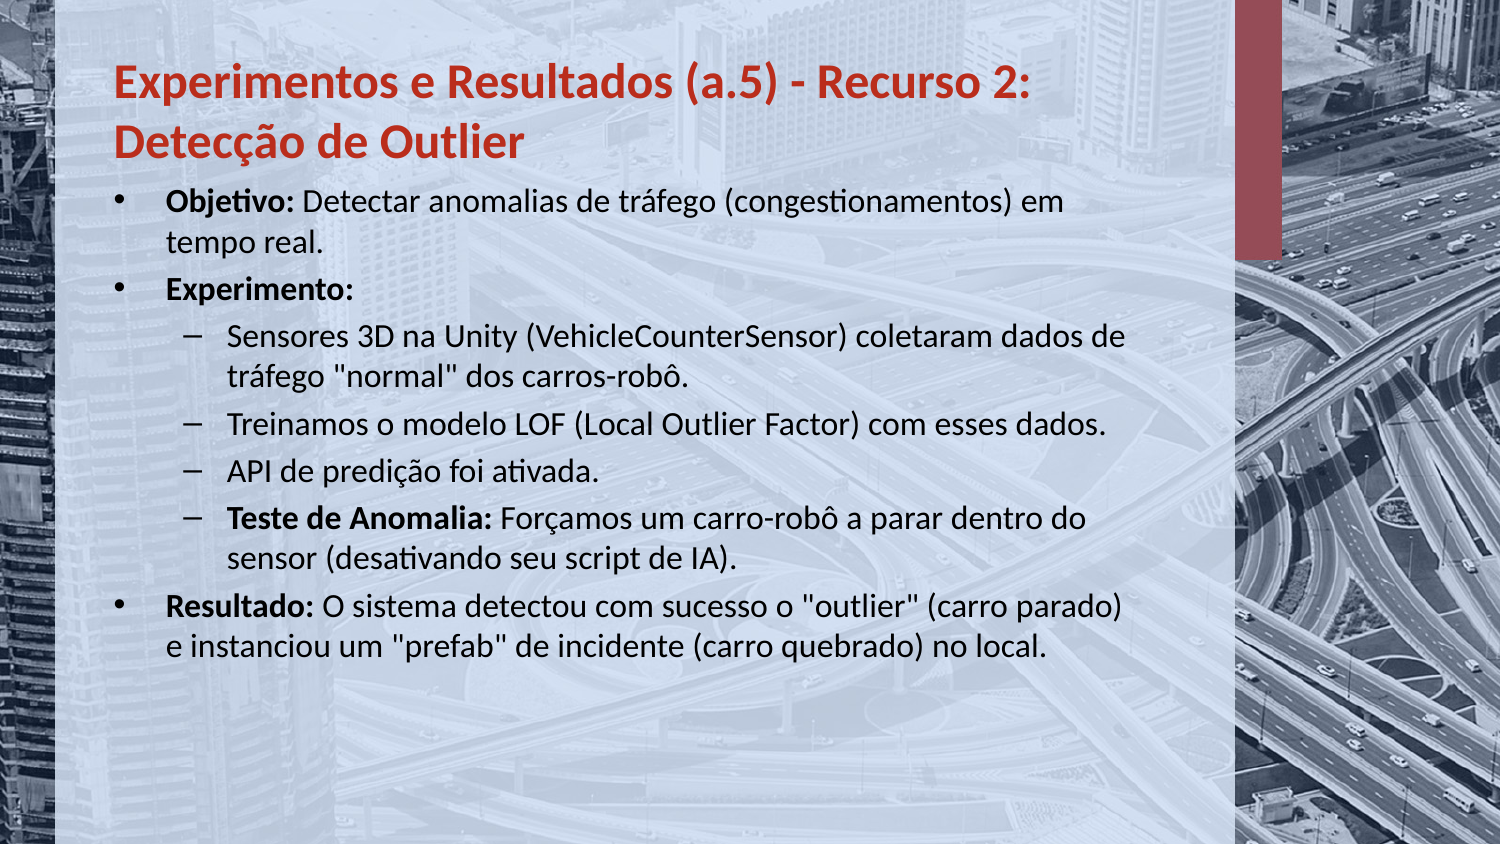

# Experimentos e Resultados (a.5) - Recurso 2: Detecção de Outlier
Objetivo: Detectar anomalias de tráfego (congestionamentos) em tempo real.
Experimento:
Sensores 3D na Unity (VehicleCounterSensor) coletaram dados de tráfego "normal" dos carros-robô.
Treinamos o modelo LOF (Local Outlier Factor) com esses dados.
API de predição foi ativada.
Teste de Anomalia: Forçamos um carro-robô a parar dentro do sensor (desativando seu script de IA).
Resultado: O sistema detectou com sucesso o "outlier" (carro parado) e instanciou um "prefab" de incidente (carro quebrado) no local.